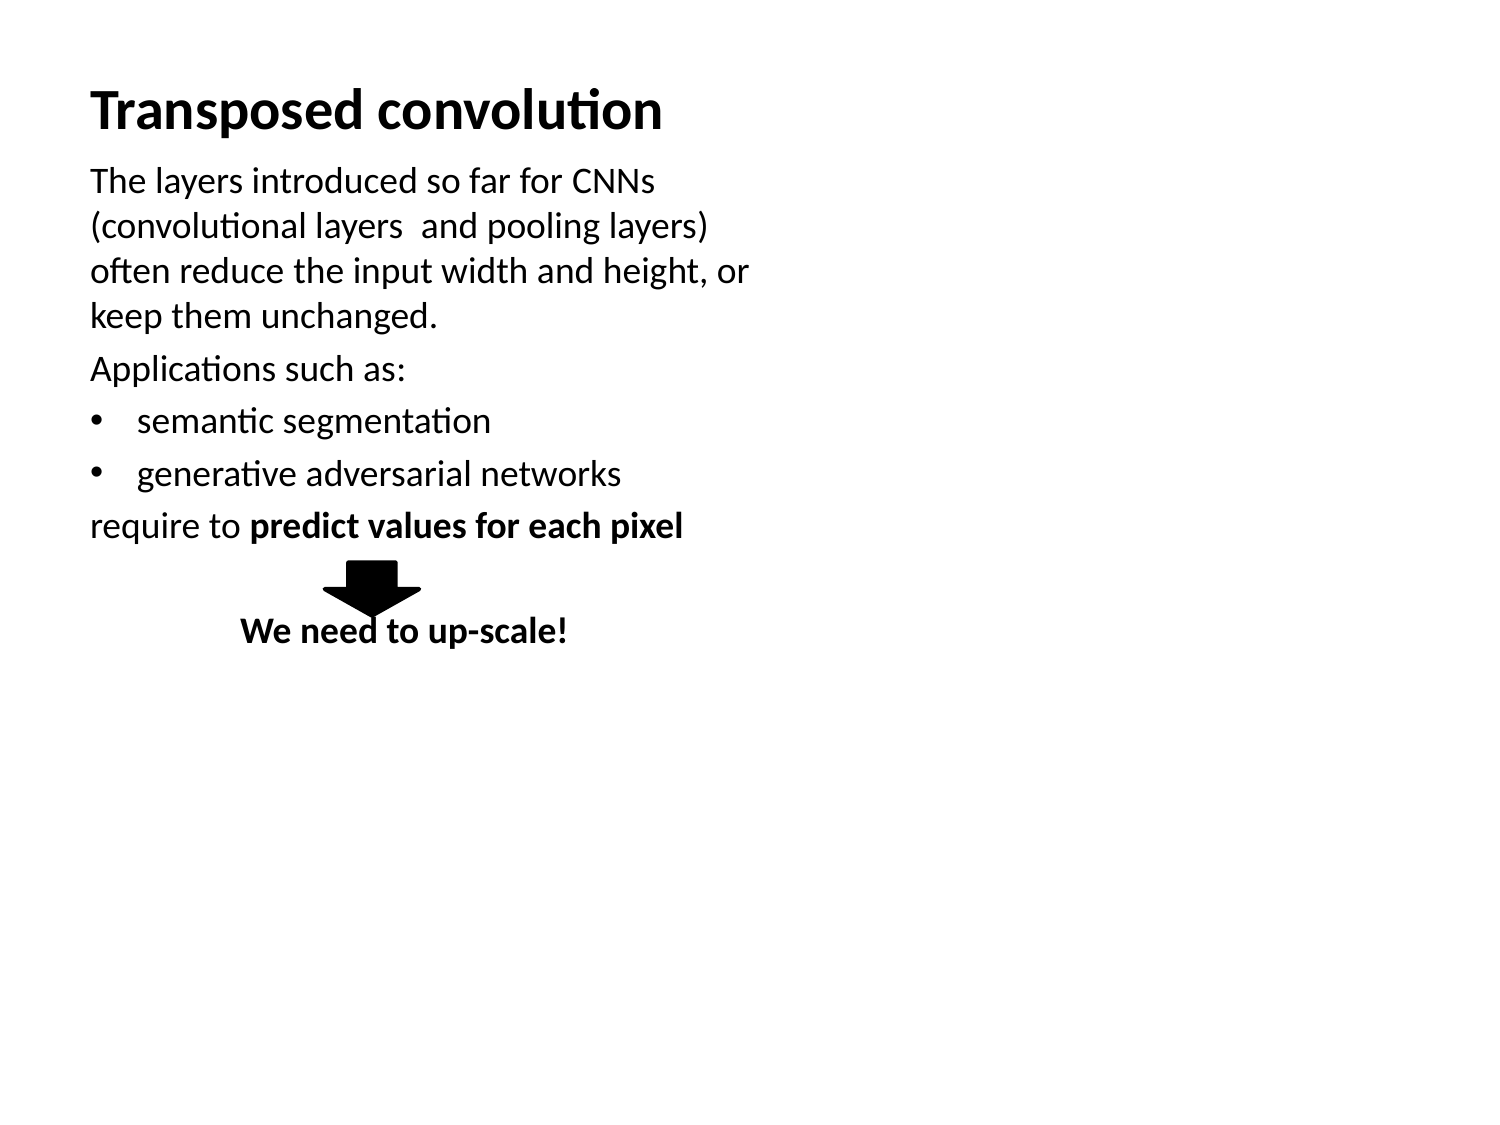

# Transposed convolution
The layers introduced so far for CNNs (convolutional layers  and pooling layers)
often reduce the input width and height, or keep them unchanged.
Applications such as:
semantic segmentation
generative adversarial networks
require to predict values for each pixel

	We need to up-scale!